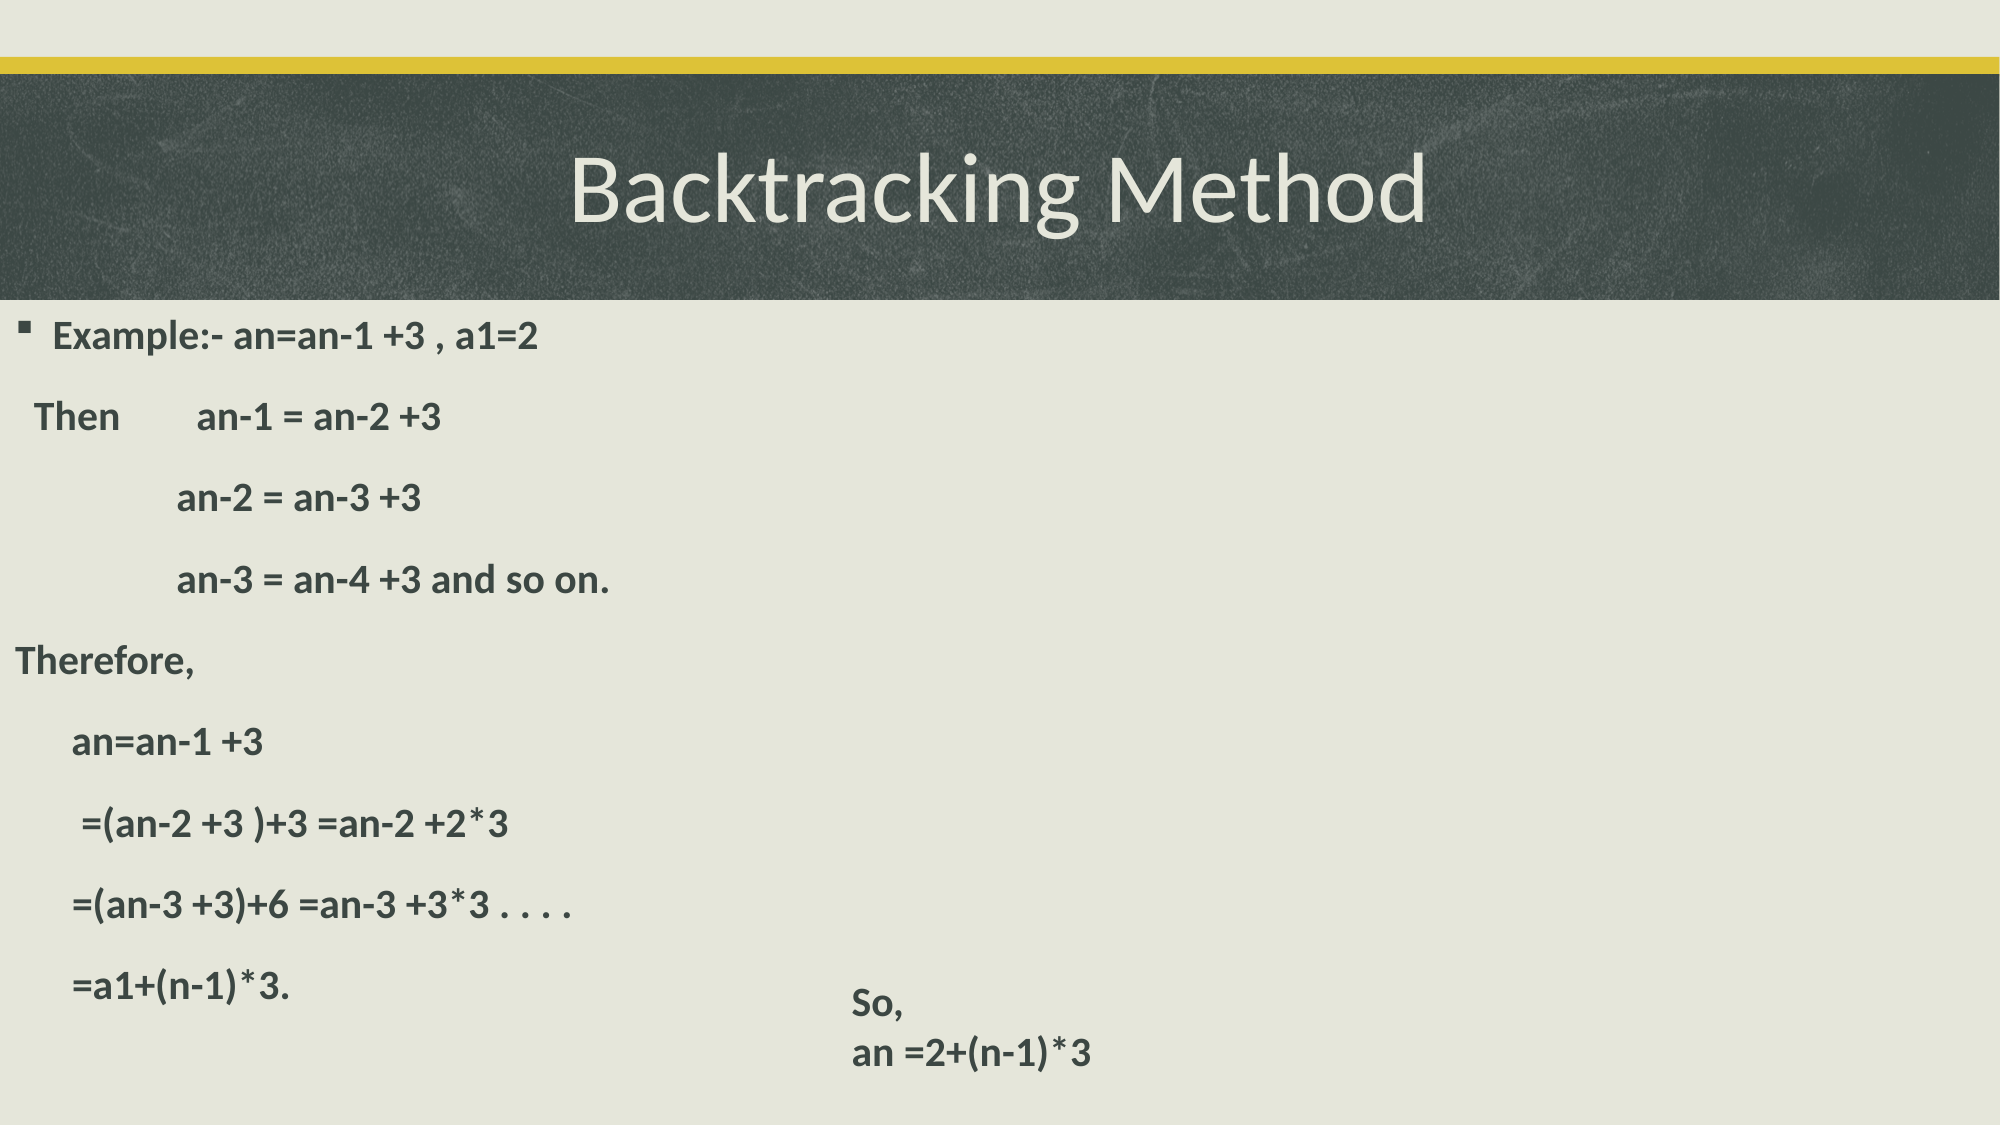

# Backtracking Method
Example:- an=an-1 +3 , a1=2
  Then        an-1 = an-2 +3
                 an-2 = an-3 +3
                 an-3 = an-4 +3 and so on.
Therefore,
 	  an=an-1 +3
       =(an-2 +3 )+3 =an-2 +2*3
      =(an-3 +3)+6 =an-3 +3*3 . . . .
      =a1+(n-1)*3.

So,
an =2+(n-1)*3